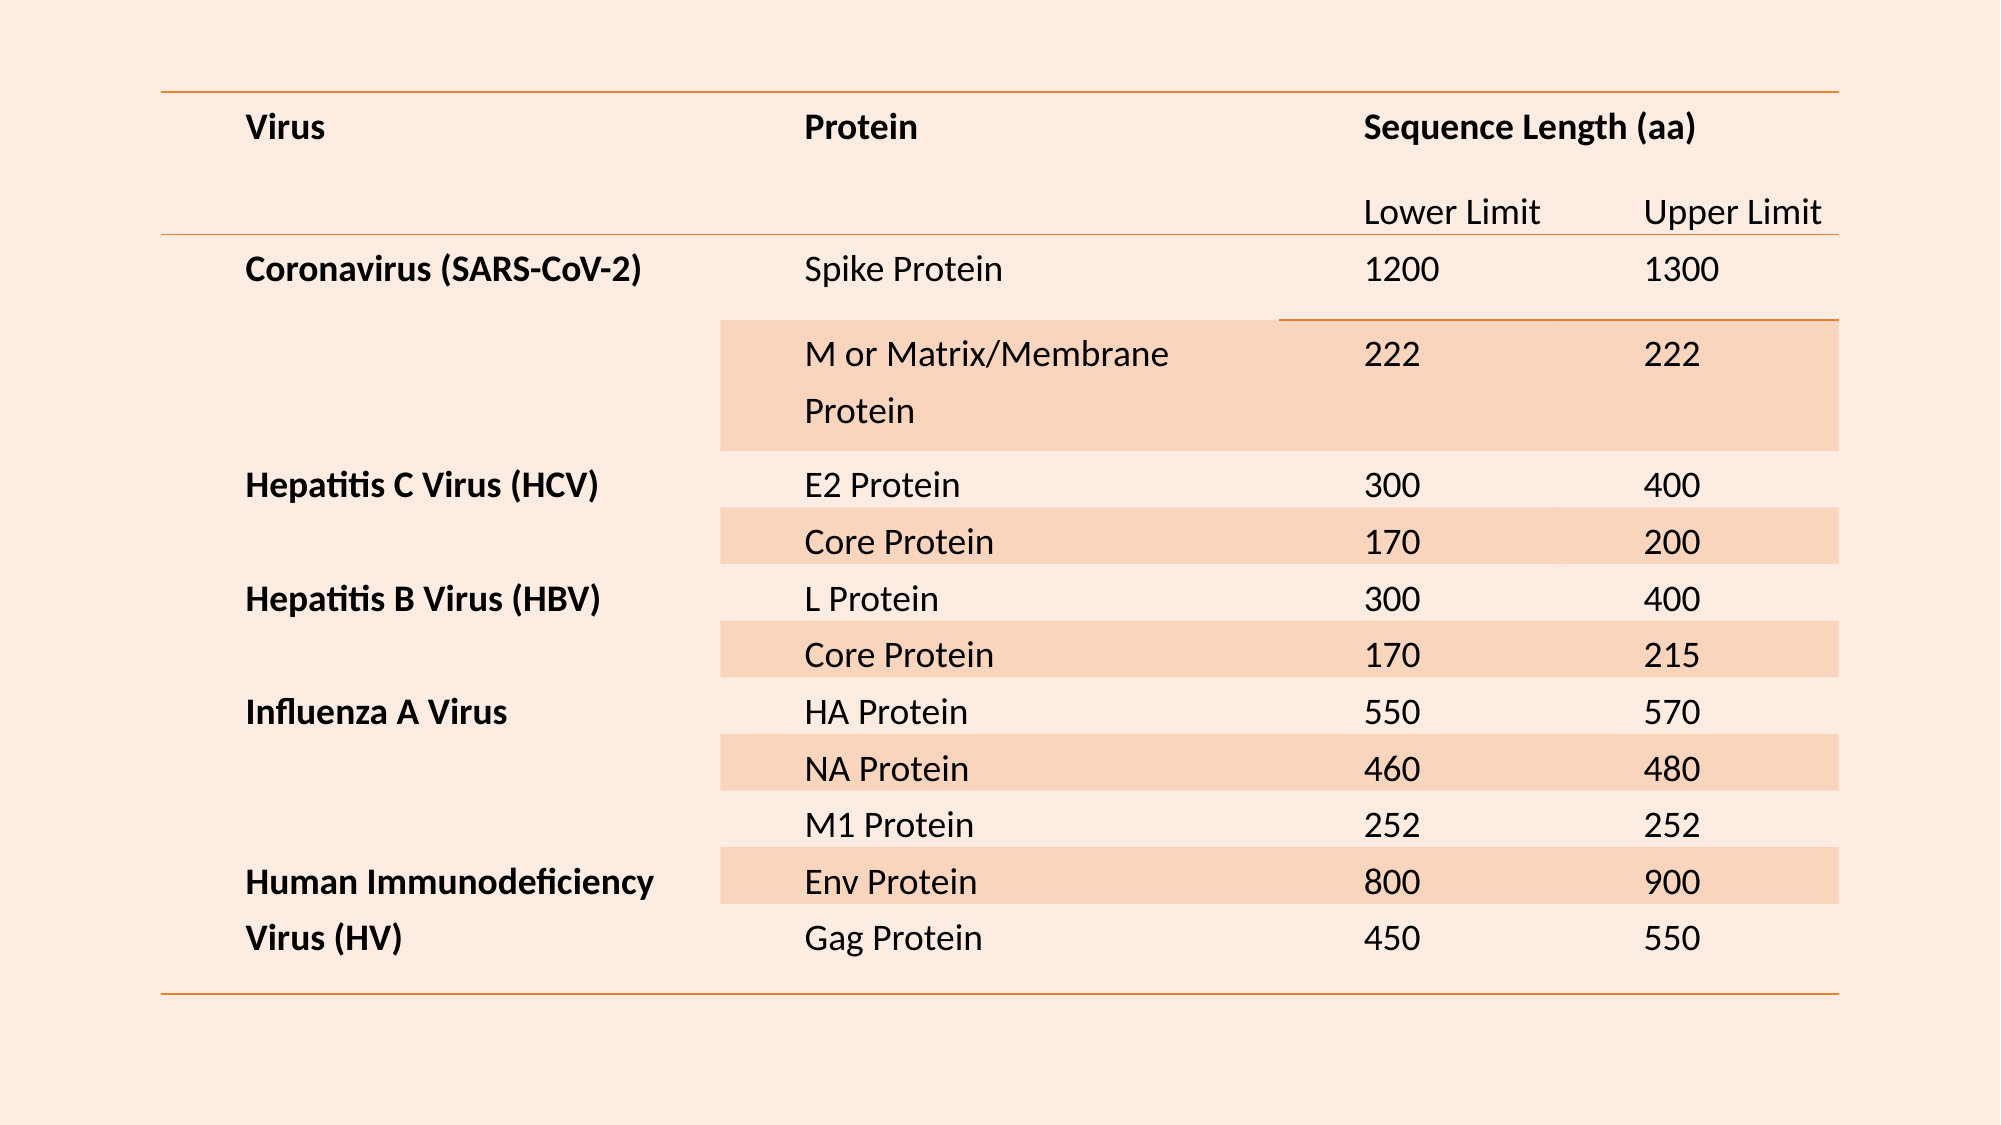

| Virus | Protein | Sequence Length (aa) |  |
| --- | --- | --- | --- |
|  |  | Lower Limit | Upper Limit |
| Coronavirus (SARS-CoV-2) | Spike Protein | 1200 | 1300 |
|  | M or Matrix/Membrane Protein | 222 | 222 |
| Hepatitis C Virus (HCV) | E2 Protein | 300 | 400 |
|  | Core Protein | 170 | 200 |
| Hepatitis B Virus (HBV) | L Protein | 300 | 400 |
|  | Core Protein | 170 | 215 |
| Influenza A Virus | HA Protein | 550 | 570 |
|  | NA Protein | 460 | 480 |
|  | M1 Protein | 252 | 252 |
| Human Immunodeficiency Virus (HV) | Env Protein | 800 | 900 |
|  | Gag Protein | 450 | 550 |